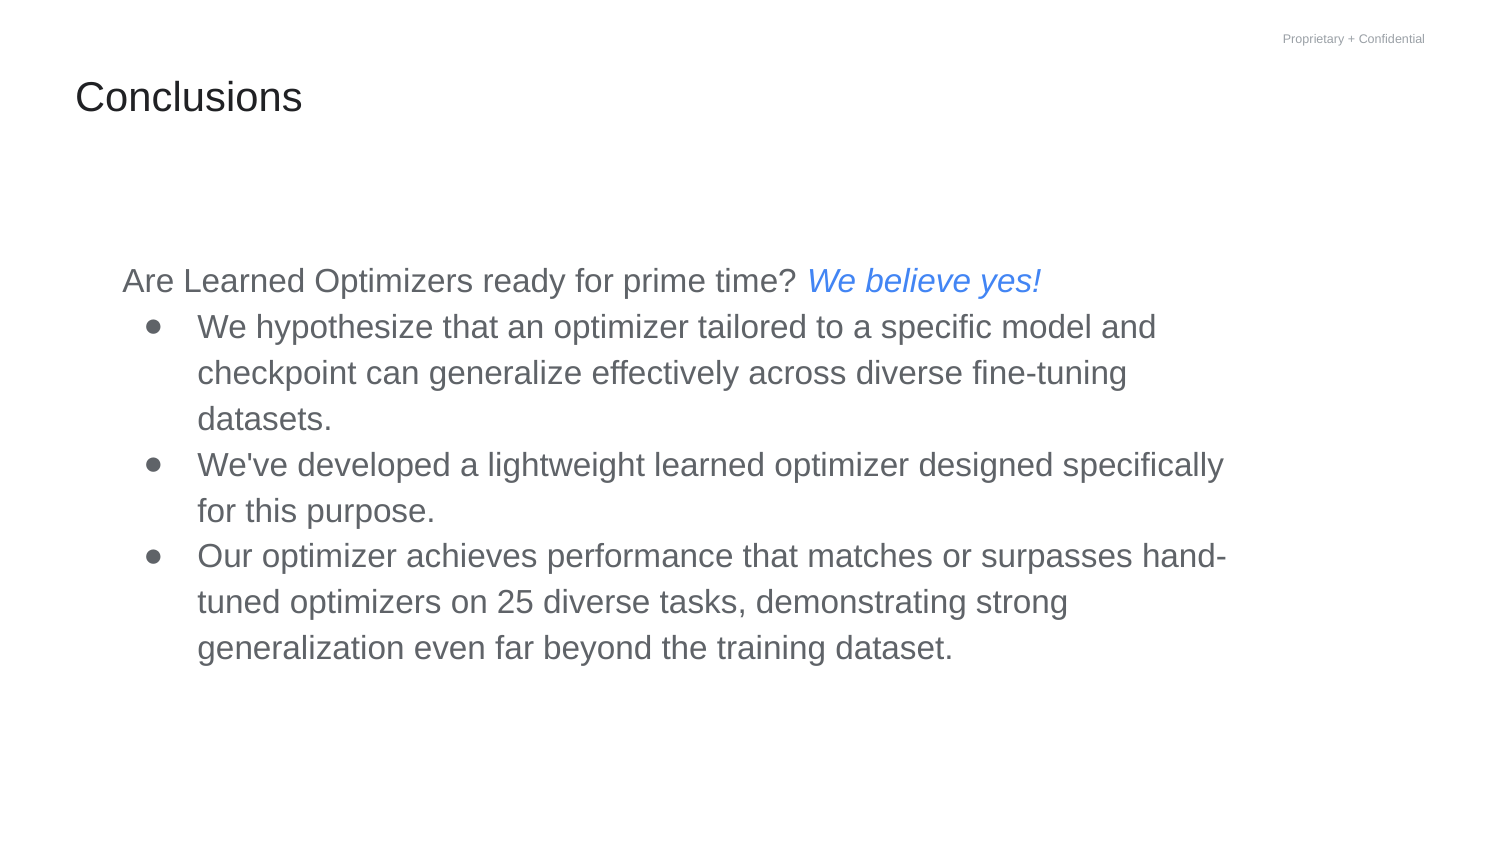

# Conclusions
Are Learned Optimizers ready for prime time? We believe yes!
We hypothesize that an optimizer tailored to a specific model and checkpoint can generalize effectively across diverse fine-tuning datasets.
We've developed a lightweight learned optimizer designed specifically for this purpose.
Our optimizer achieves performance that matches or surpasses hand-tuned optimizers on 25 diverse tasks, demonstrating strong generalization even far beyond the training dataset.